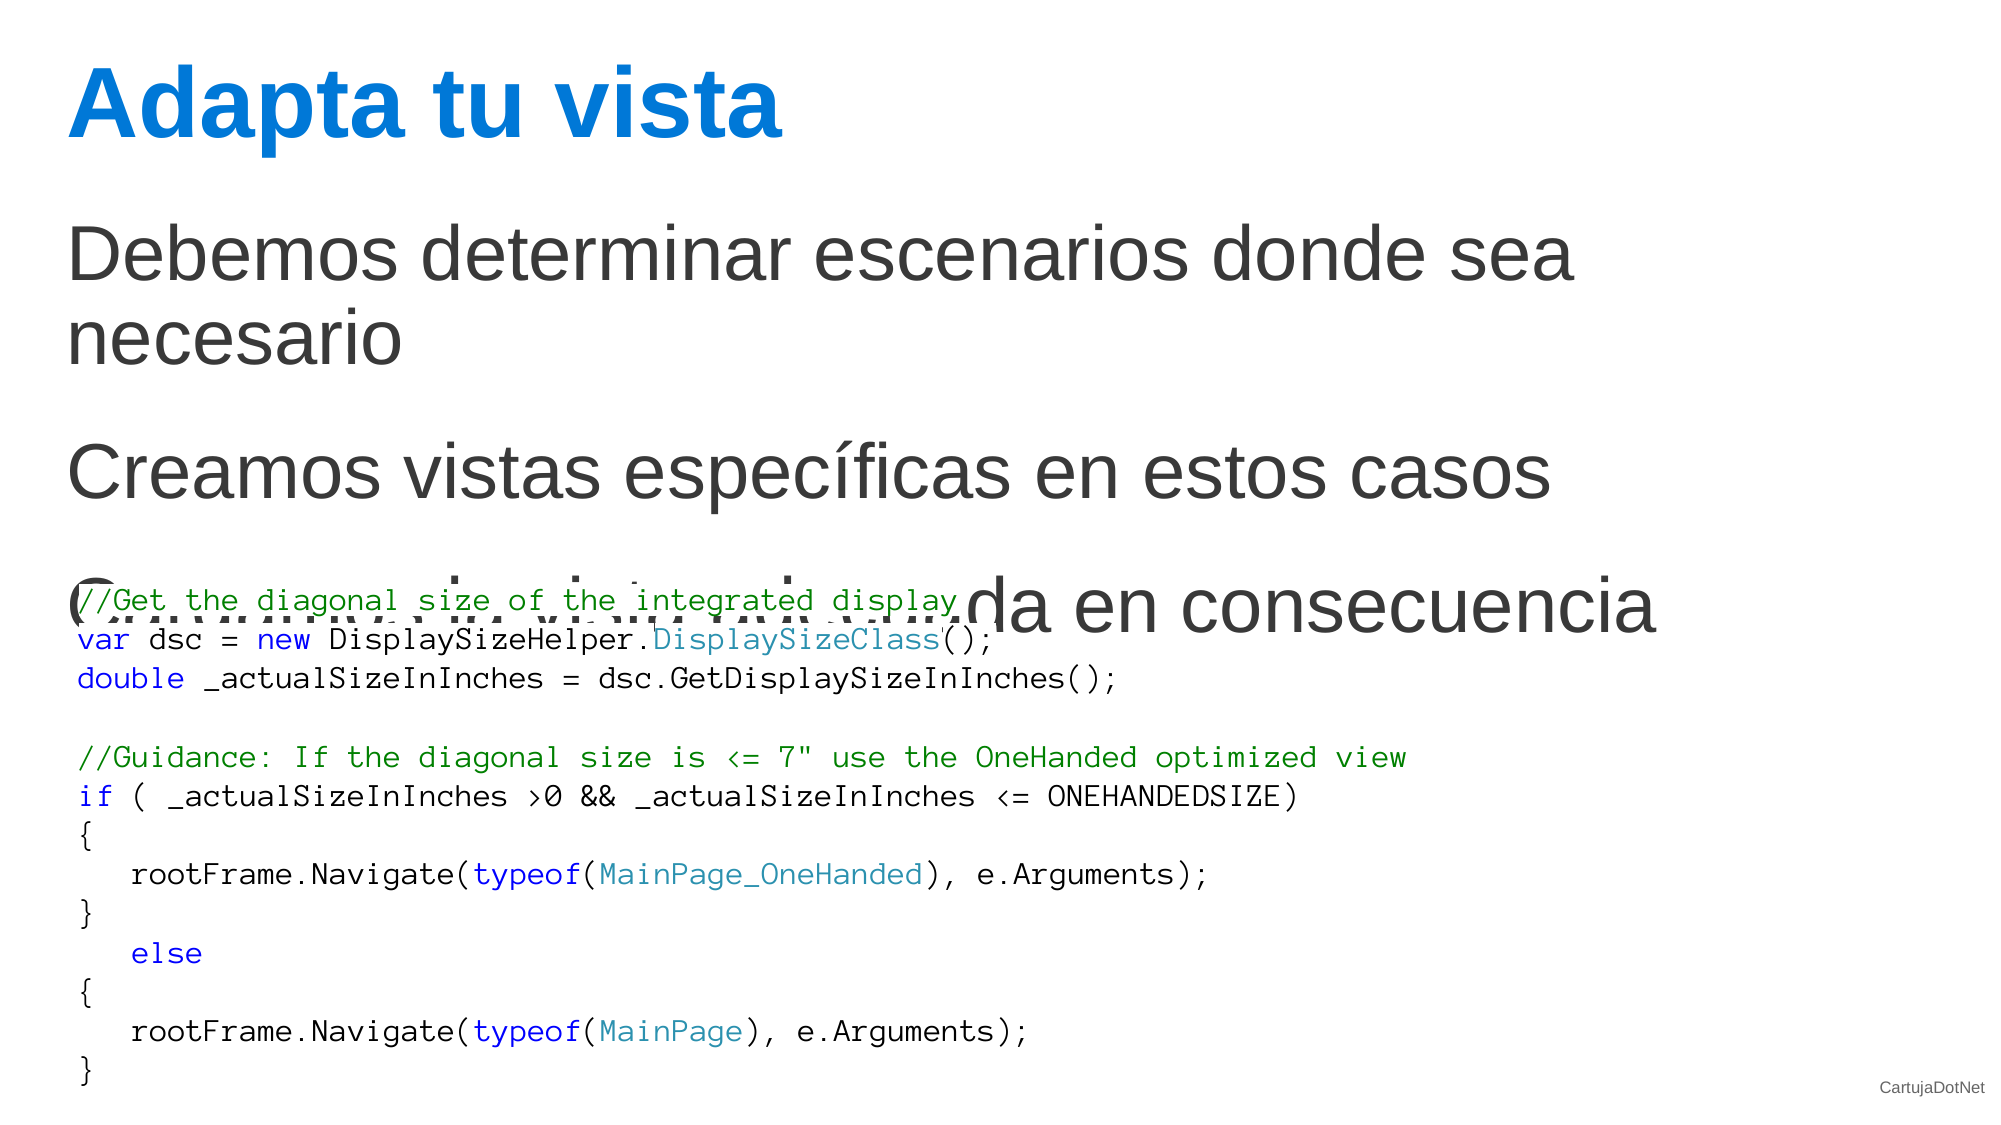

# Adapta tu vista
Debemos determinar escenarios donde sea necesario
Creamos vistas específicas en estos casos
Cargamos la vista adecuada en consecuencia

//Get the diagonal size of the integrated display
var dsc = new DisplaySizeHelper.DisplaySizeClass();
double _actualSizeInInches = dsc.GetDisplaySizeInInches();

//Guidance: If the diagonal size is <= 7" use the OneHanded optimized view
if ( _actualSizeInInches >0 && _actualSizeInInches <= ONEHANDEDSIZE)
{
   rootFrame.Navigate(typeof(MainPage_OneHanded), e.Arguments);
}
   else
{
   rootFrame.Navigate(typeof(MainPage), e.Arguments);
}